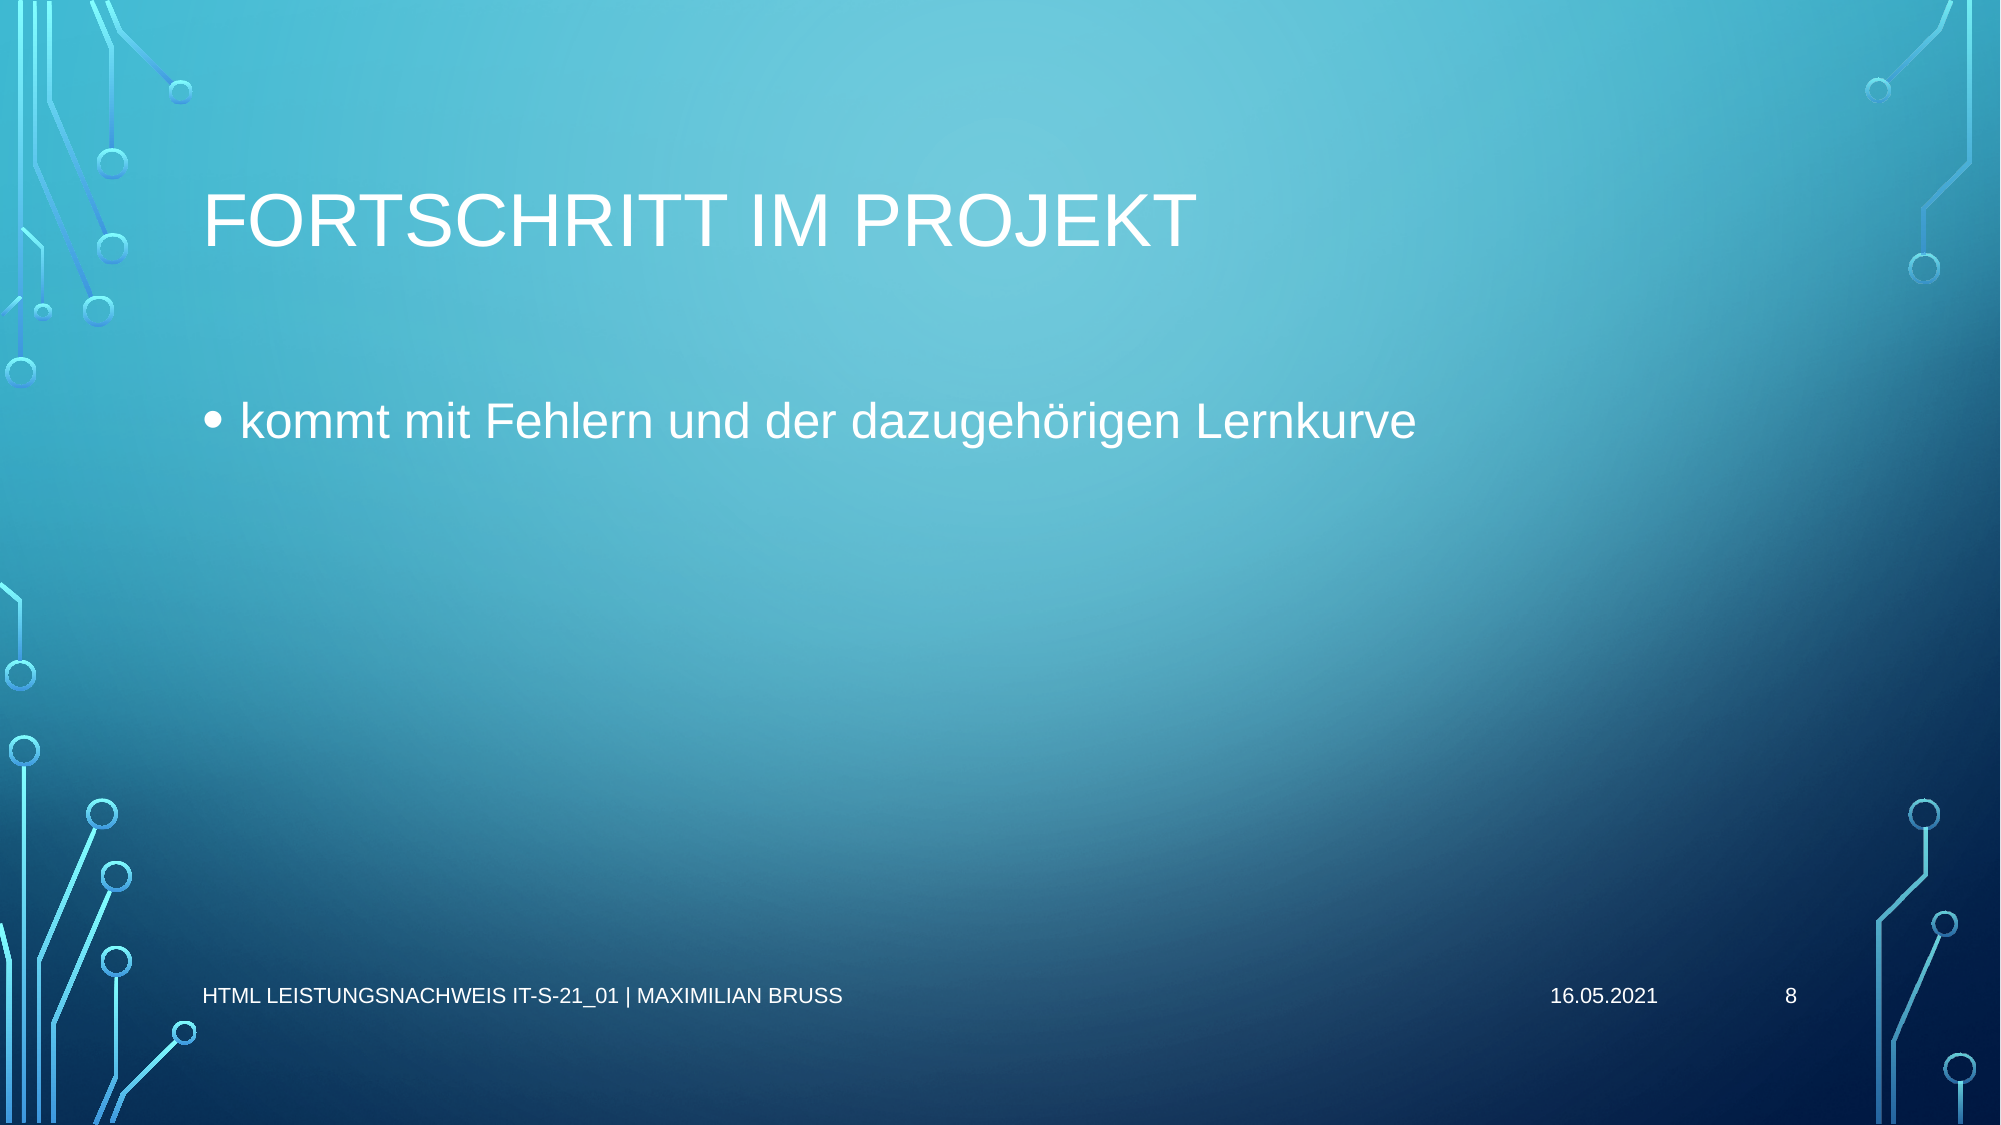

# Fortschritt im projekt
kommt mit Fehlern und der dazugehörigen Lernkurve
8
HTML Leistungsnachweis IT-S-21_01 | Maximilian Bruss
16.05.2021